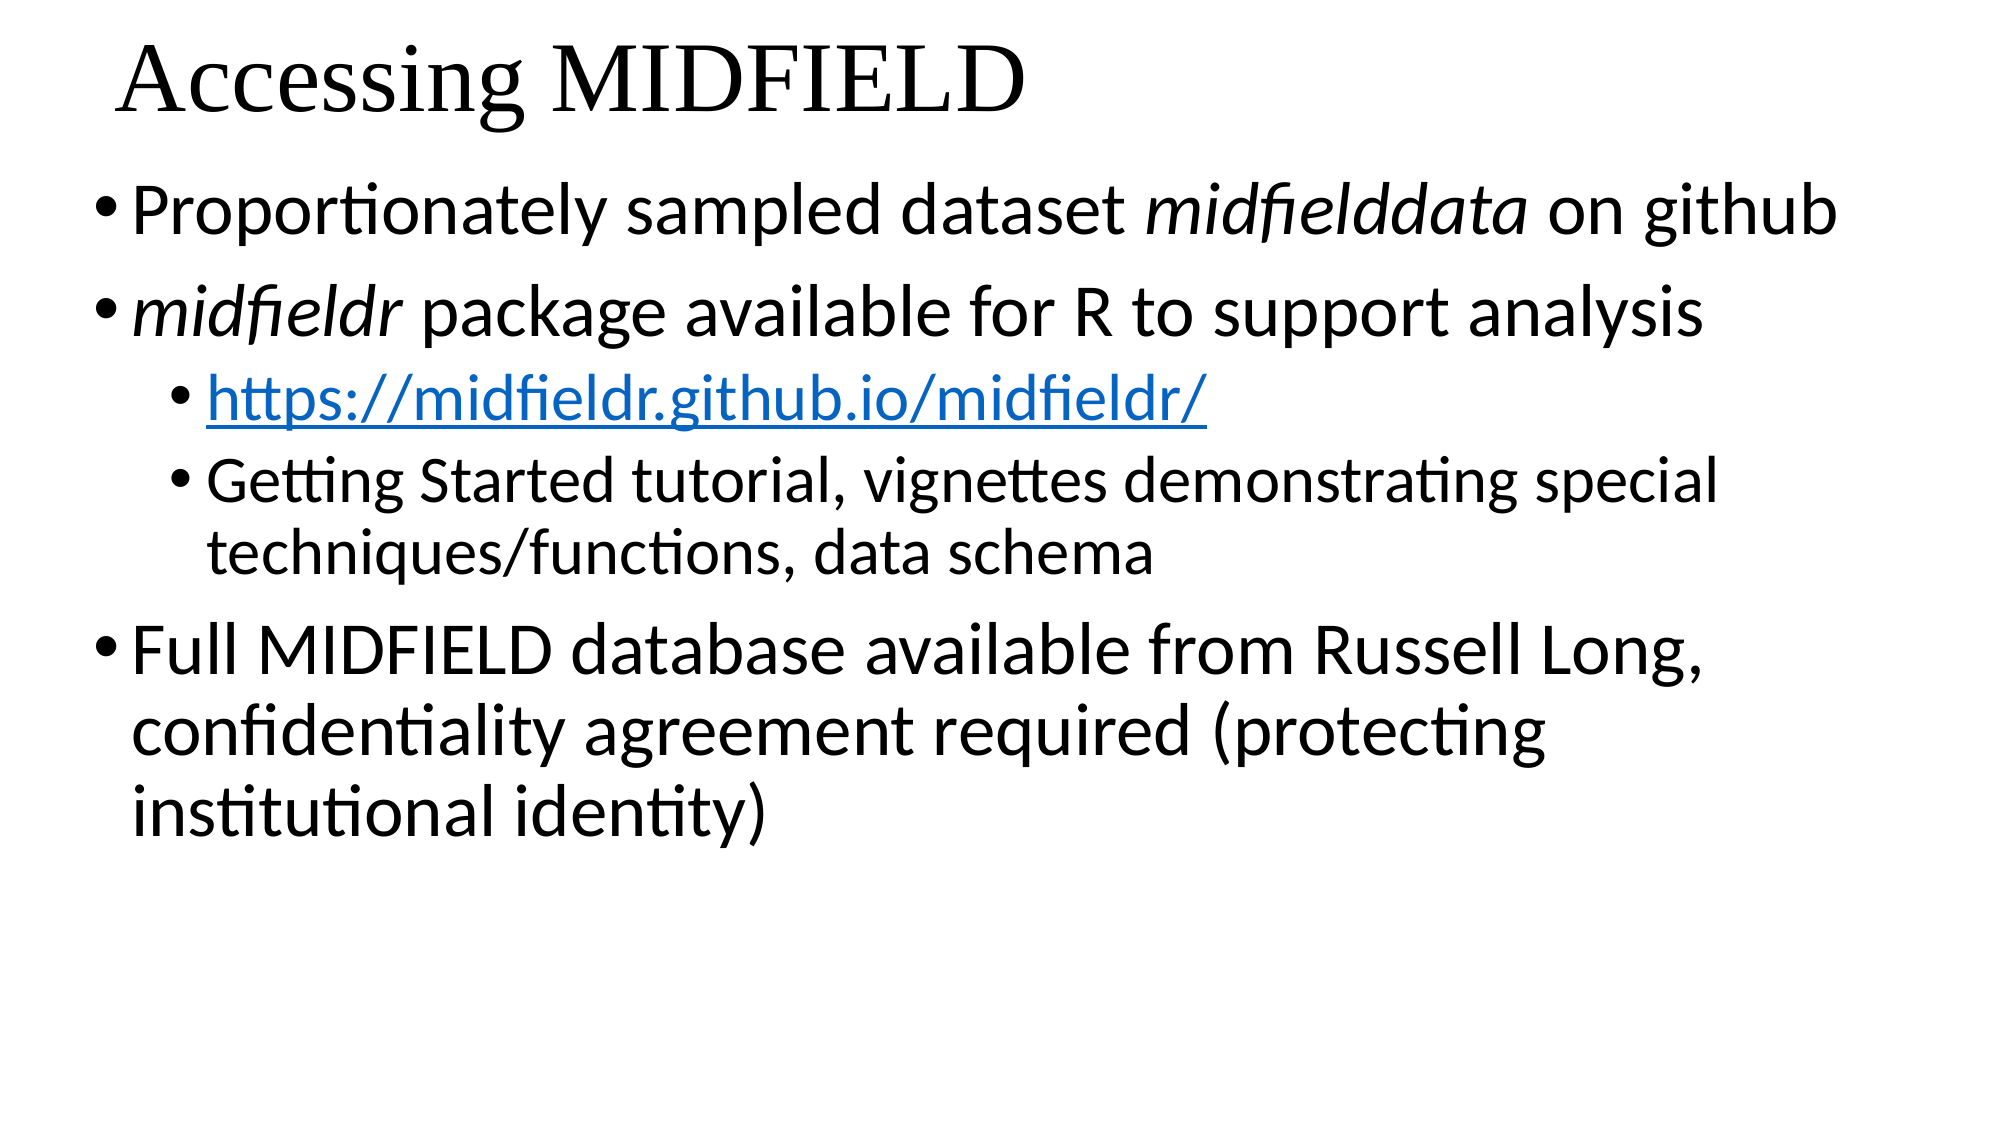

# Accessing MIDFIELD
Proportionately sampled dataset midfielddata on github
midfieldr package available for R to support analysis
https://midfieldr.github.io/midfieldr/
Getting Started tutorial, vignettes demonstrating special techniques/functions, data schema
Full MIDFIELD database available from Russell Long, confidentiality agreement required (protecting institutional identity)